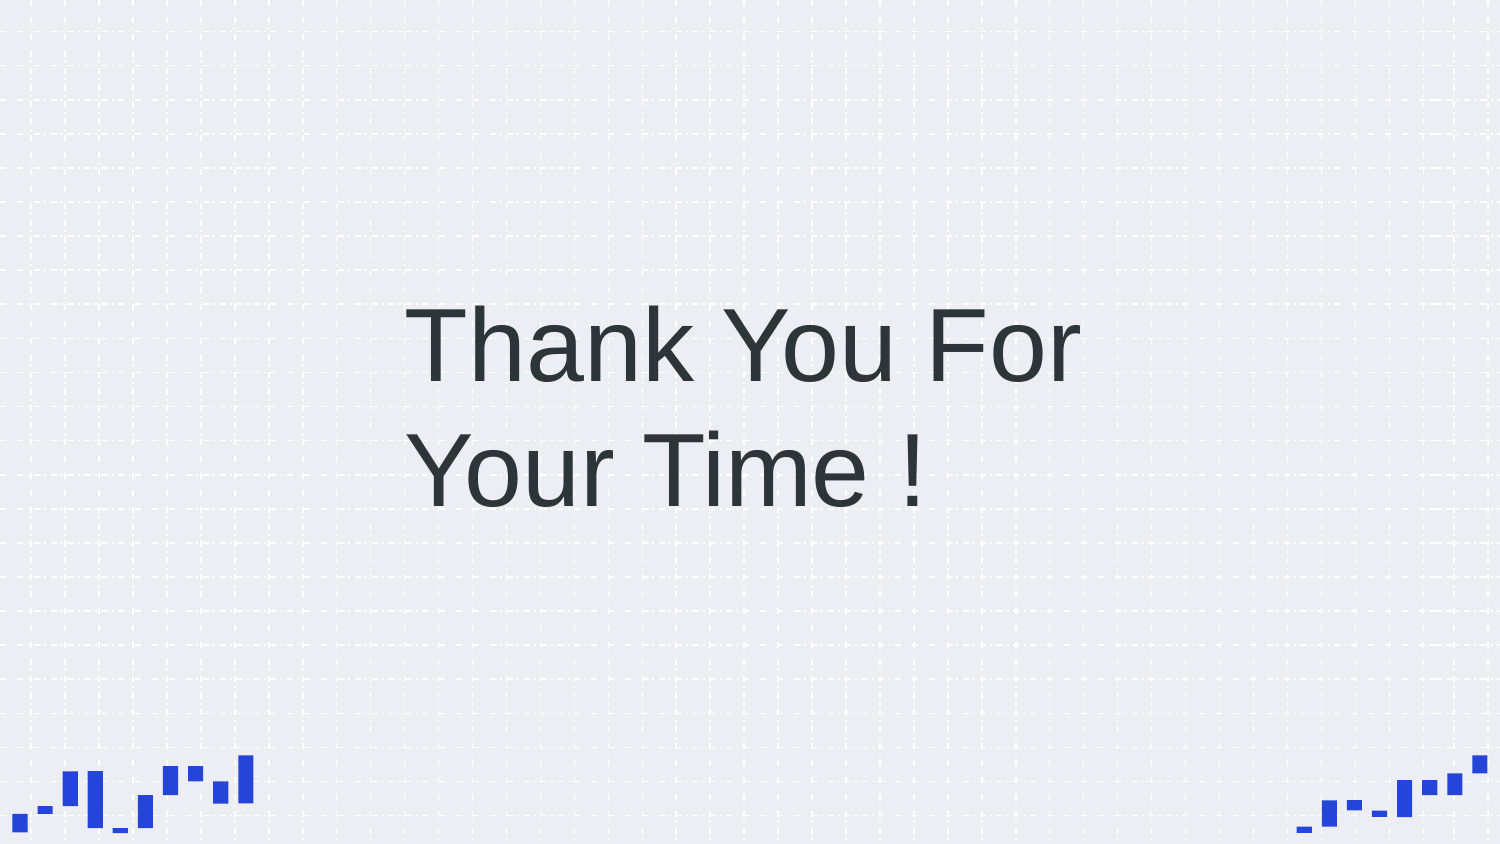

# Thank You For Your Time !